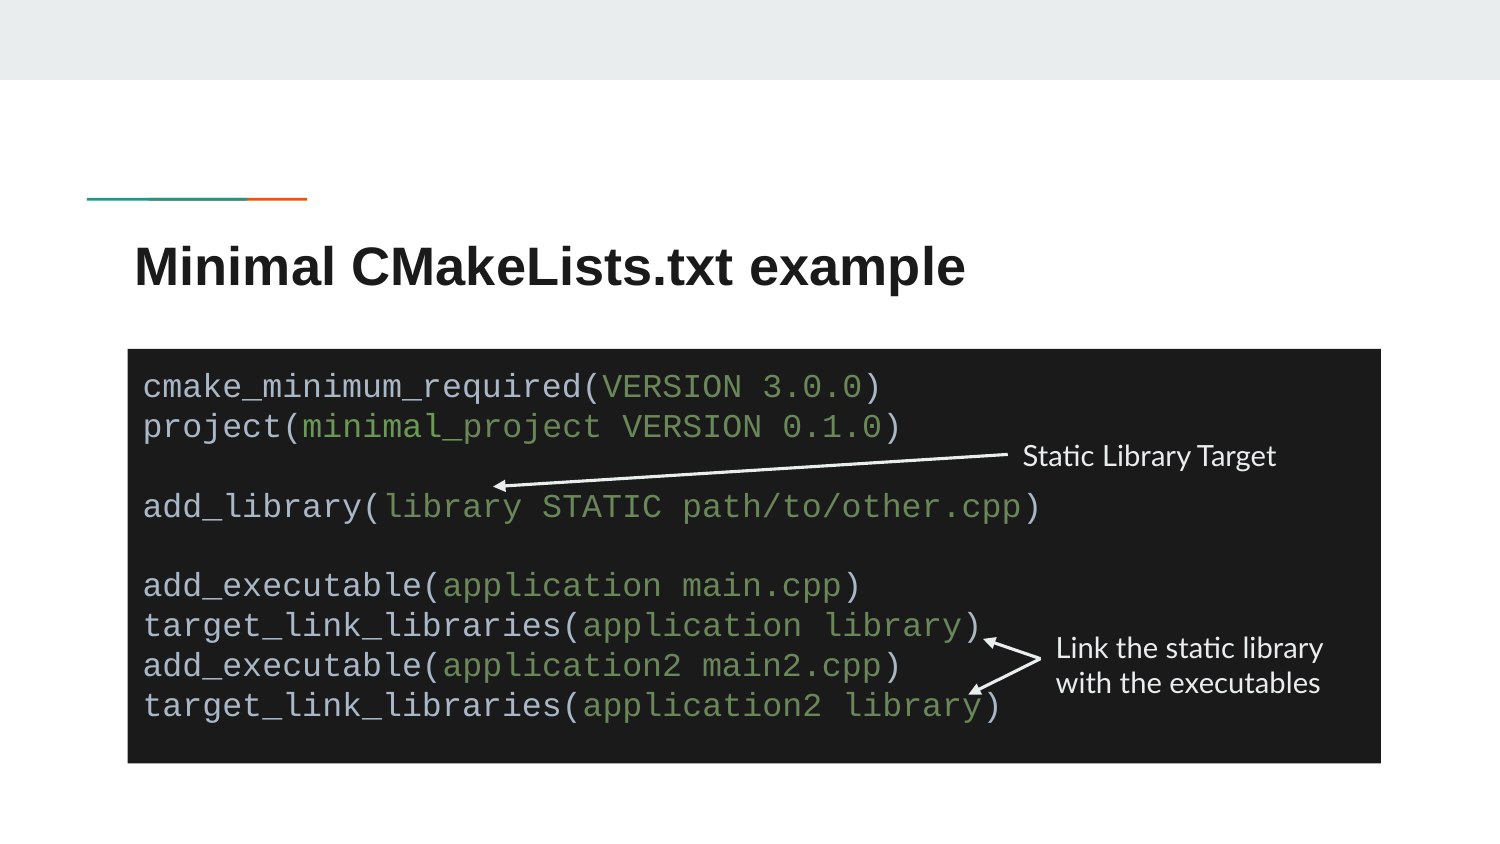

# Minimal CMakeLists.txt example
cmake_minimum_required(VERSION 3.0.0)
project(minimal_project VERSION 0.1.0)

add_library(library STATIC path/to/other.cpp)

add_executable(application main.cpp)
target_link_libraries(application library)
add_executable(application2 main2.cpp)
target_link_libraries(application2 library)

Static Library Target
Link the static library with the executables